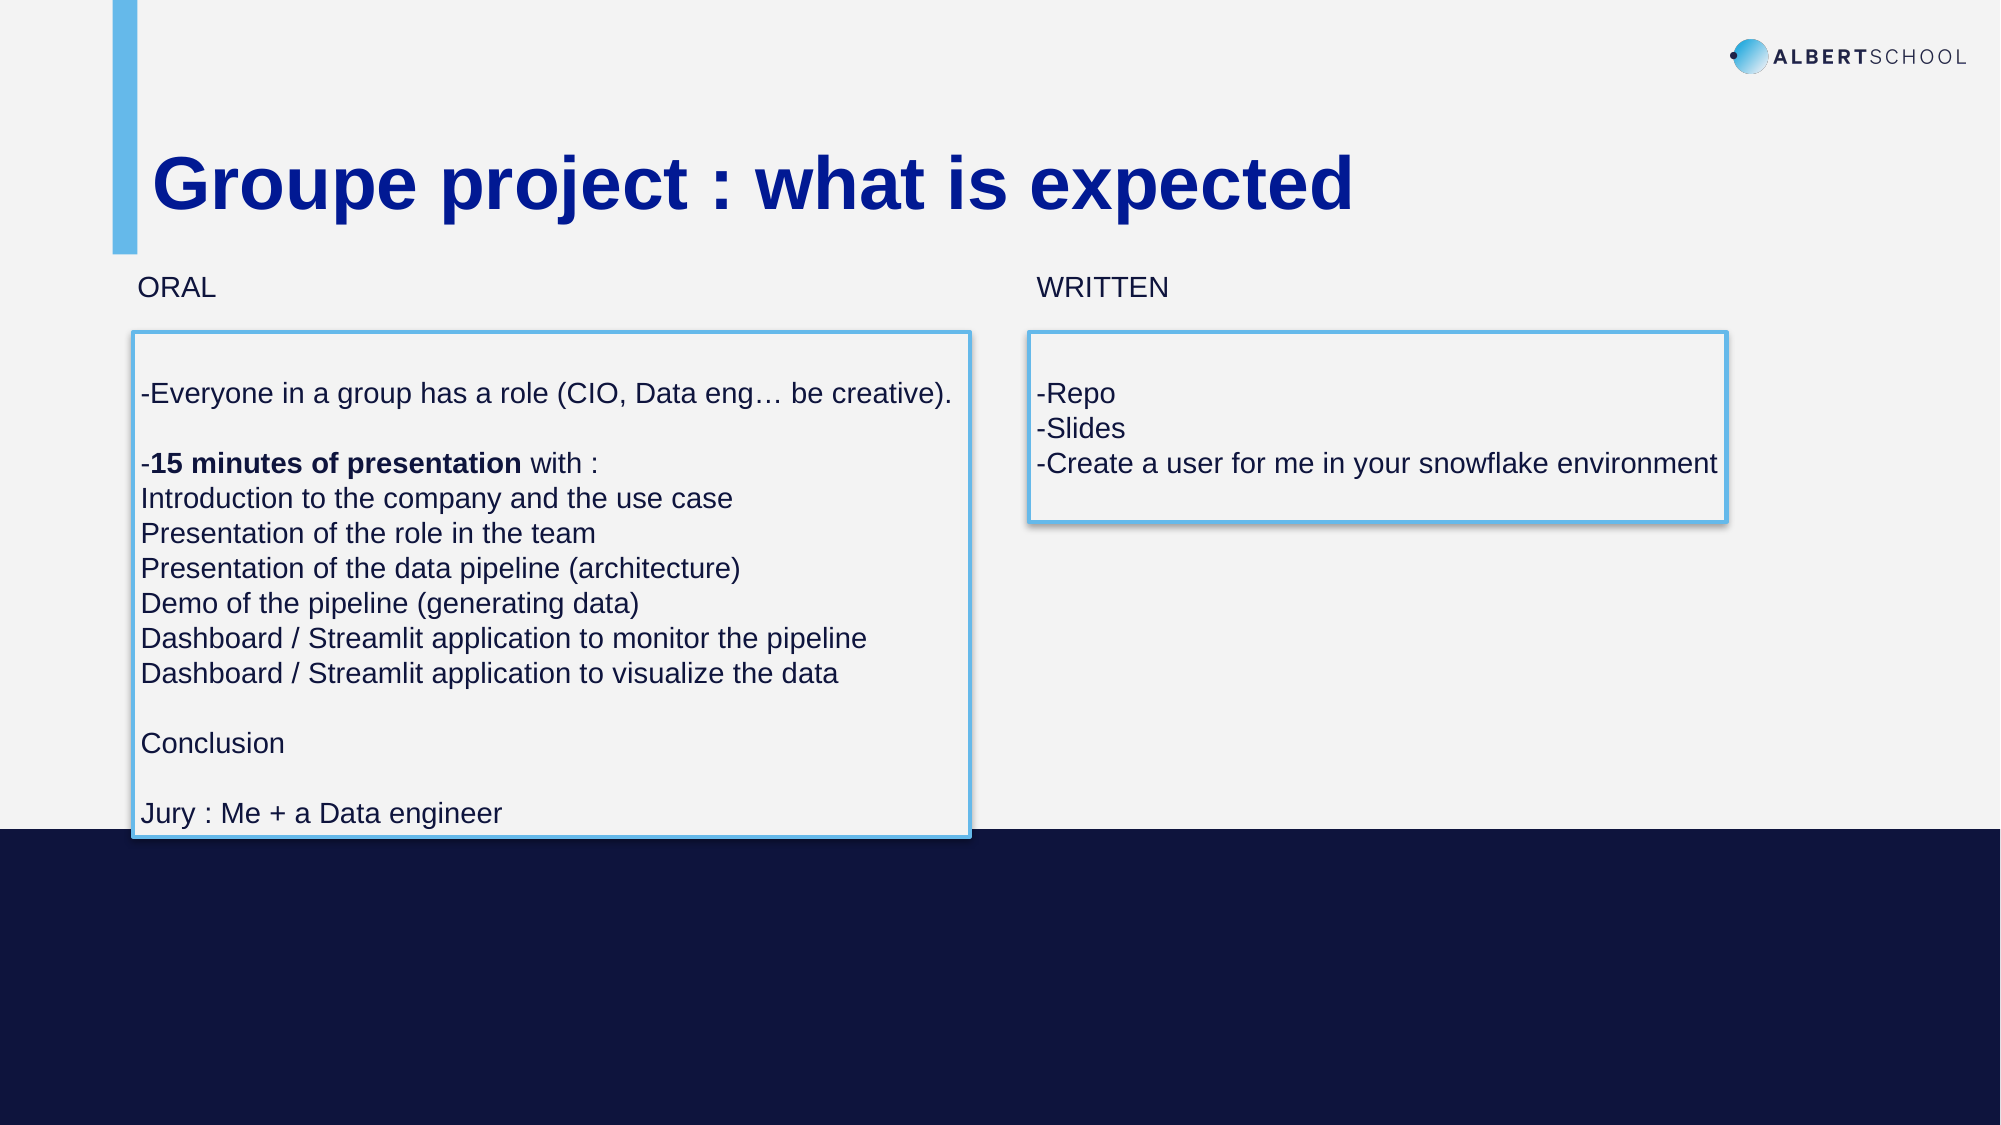

Groupe project : what is expected
ORAL
WRITTEN

-Everyone in a group has a role (CIO, Data eng… be creative).

-15 minutes of presentation with :
Introduction to the company and the use case
Presentation of the role in the team
Presentation of the data pipeline (architecture)
Demo of the pipeline (generating data)
Dashboard / Streamlit application to monitor the pipeline
Dashboard / Streamlit application to visualize the data

Conclusion

Jury : Me + a Data engineer

-Repo
-Slides
-Create a user for me in your snowflake environment